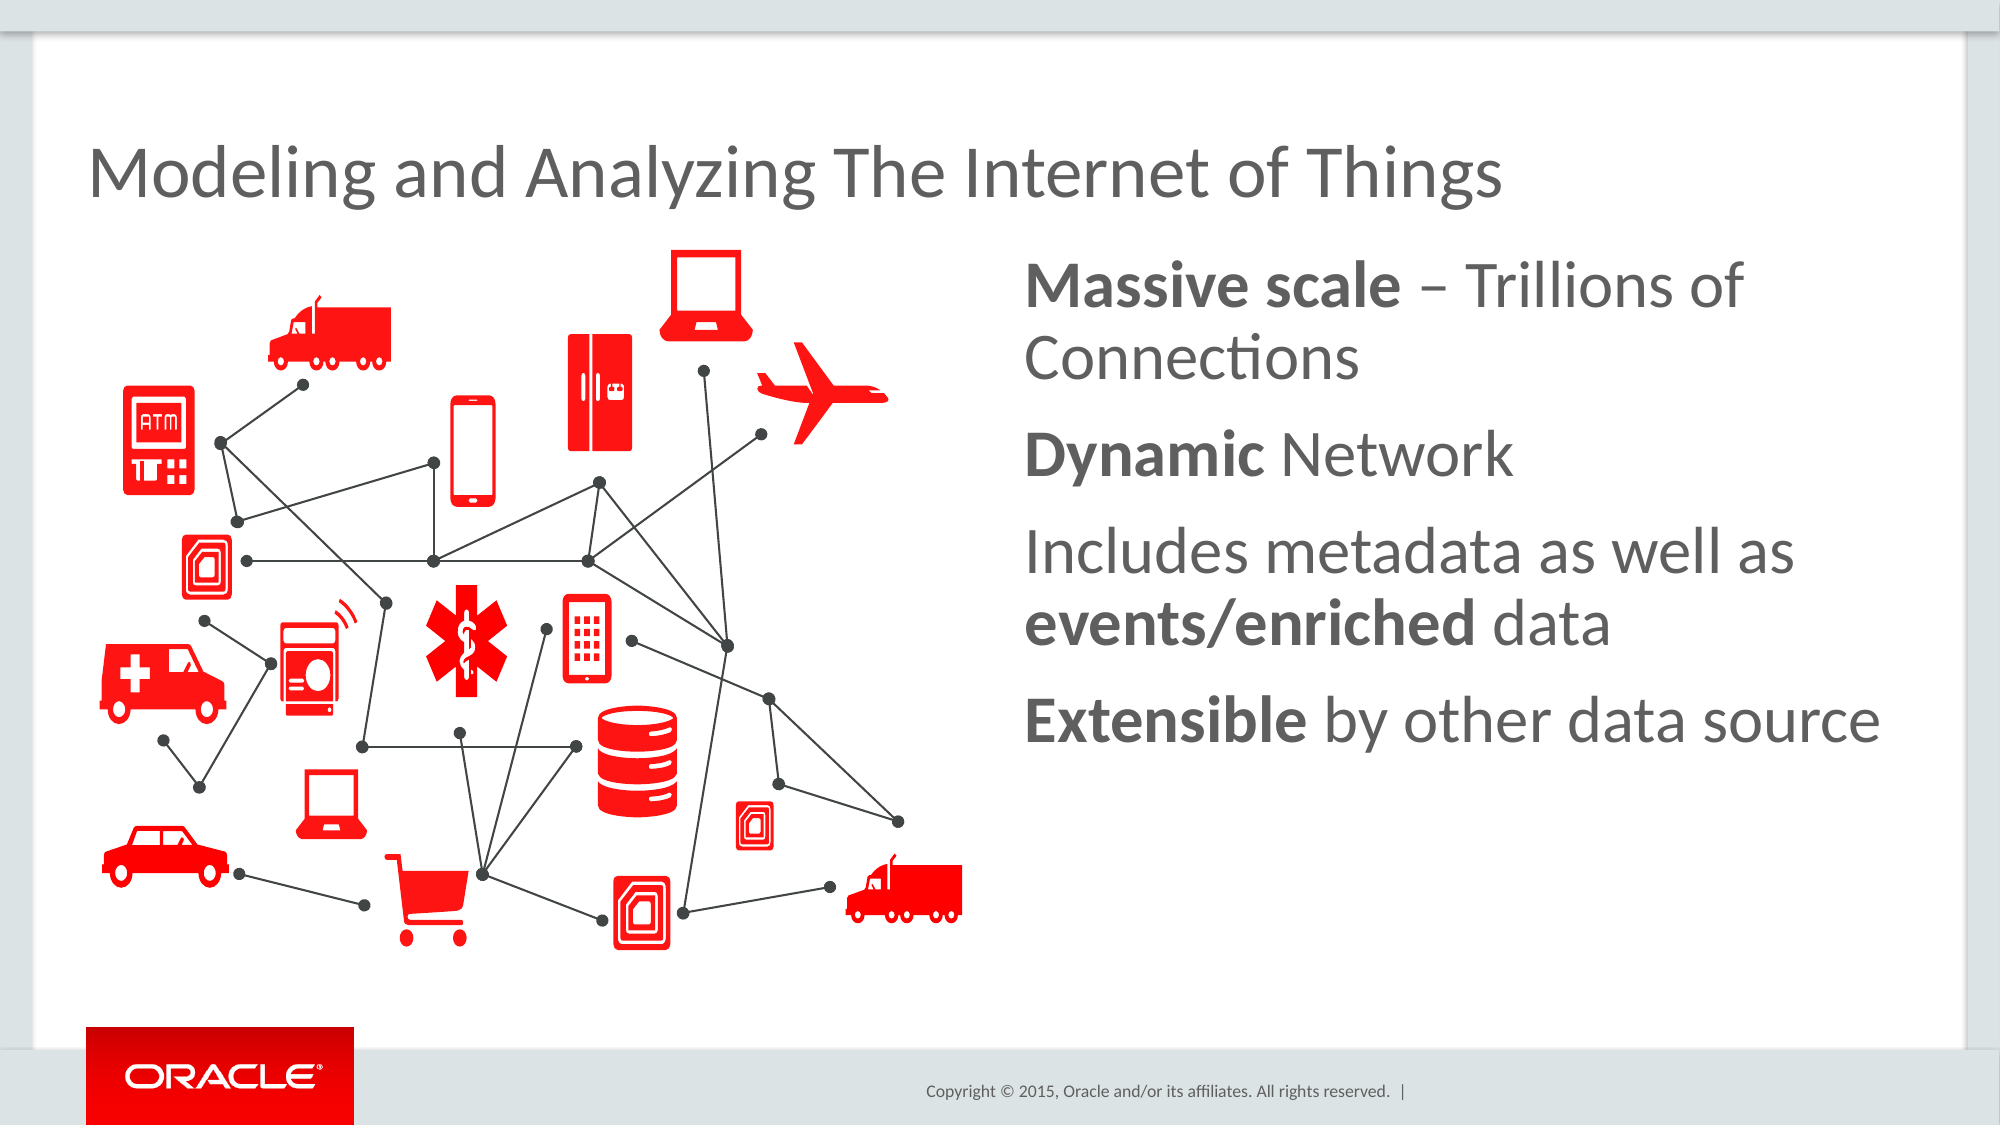

# Modeling and Analyzing The Internet of Things

Massive scale – Trillions of Connections
Dynamic Network
Includes metadata as well as events/enriched data
Extensible by other data source